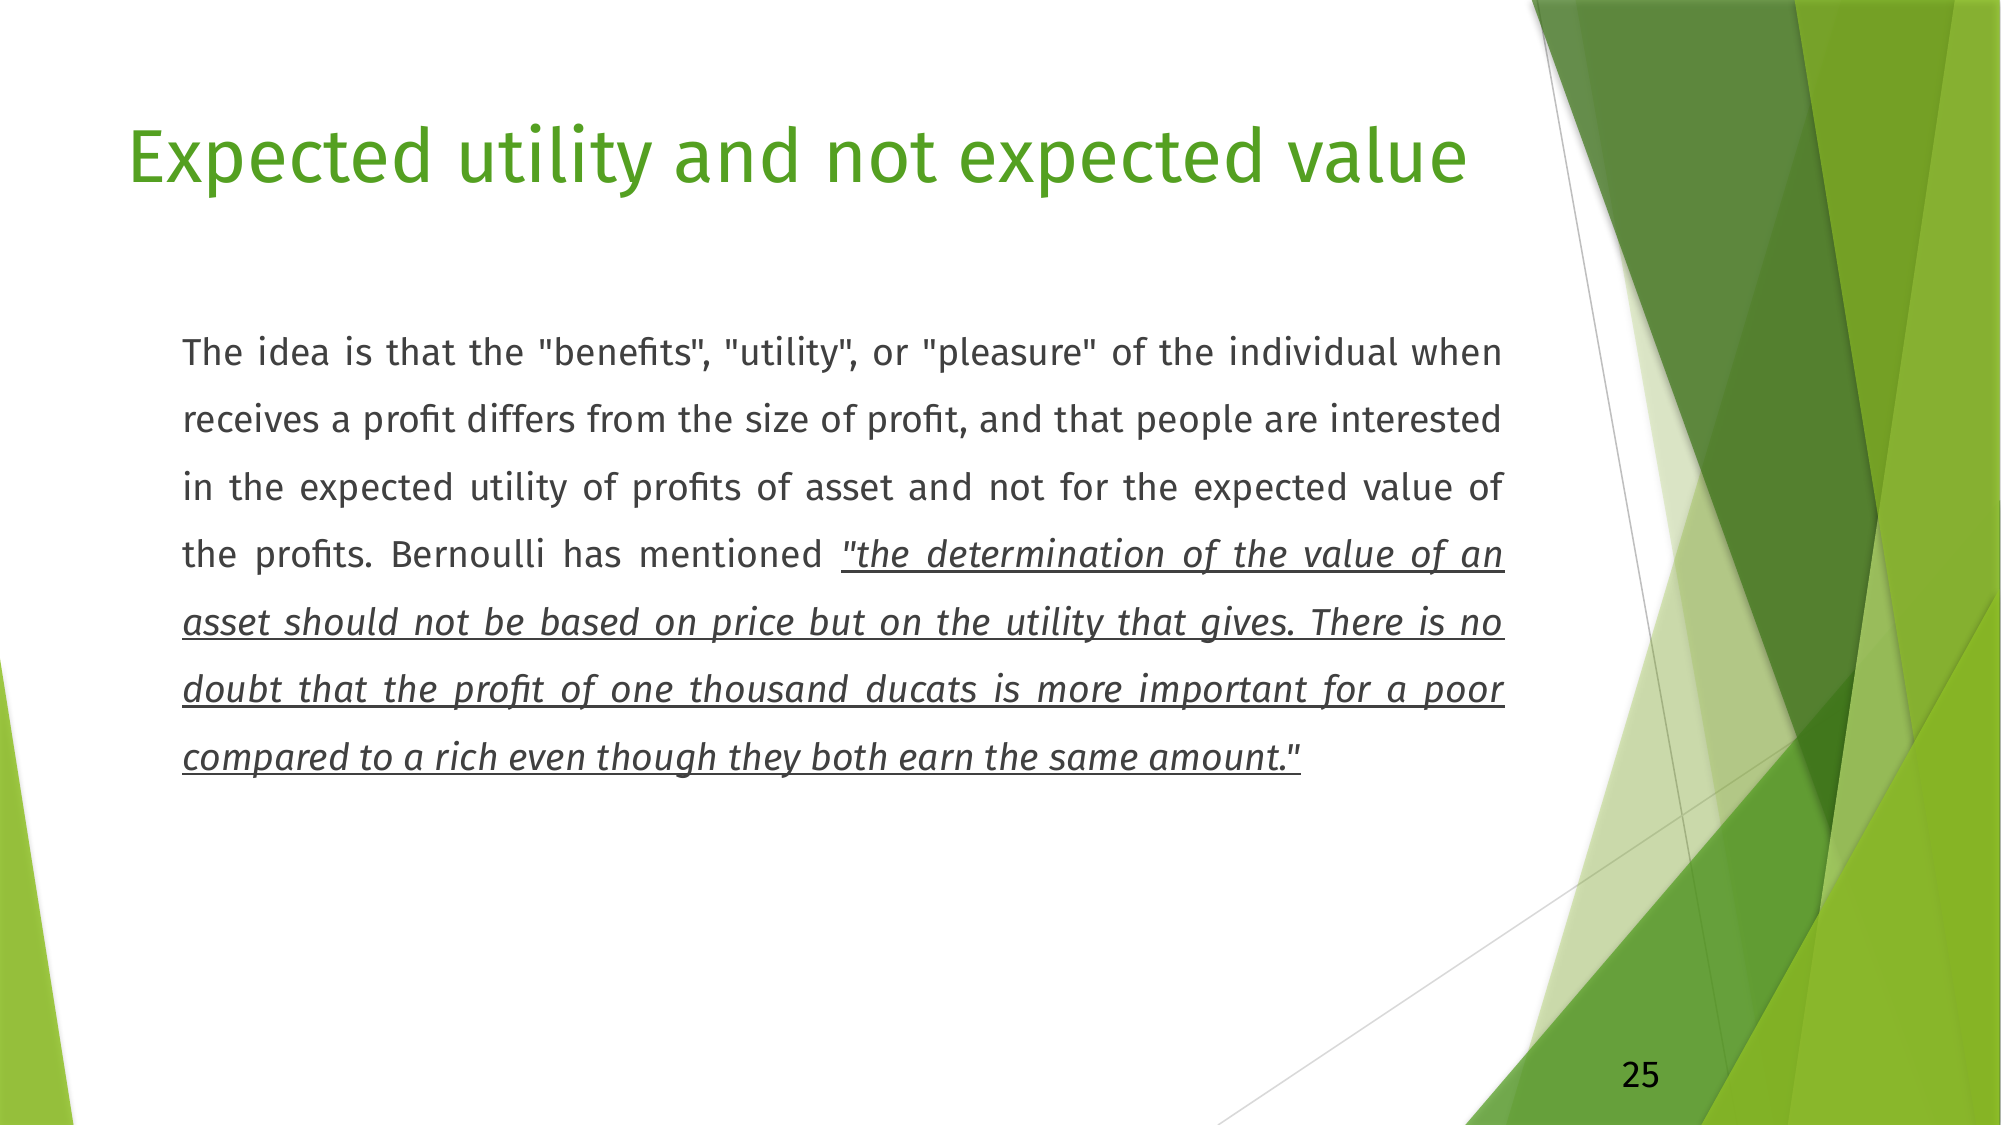

# Expected utility and not expected value

The idea is that the "benefits", "utility", or "pleasure" of the individual when receives a profit differs from the size of profit, and that people are interested in the expected utility of profits of asset and not for the expected value of the profits. Bernoulli has mentioned "the determination of the value of an asset should not be based on price but on the utility that gives. There is no doubt that the profit of one thousand ducats is more important for a poor compared to a rich even though they both earn the same amount."

25